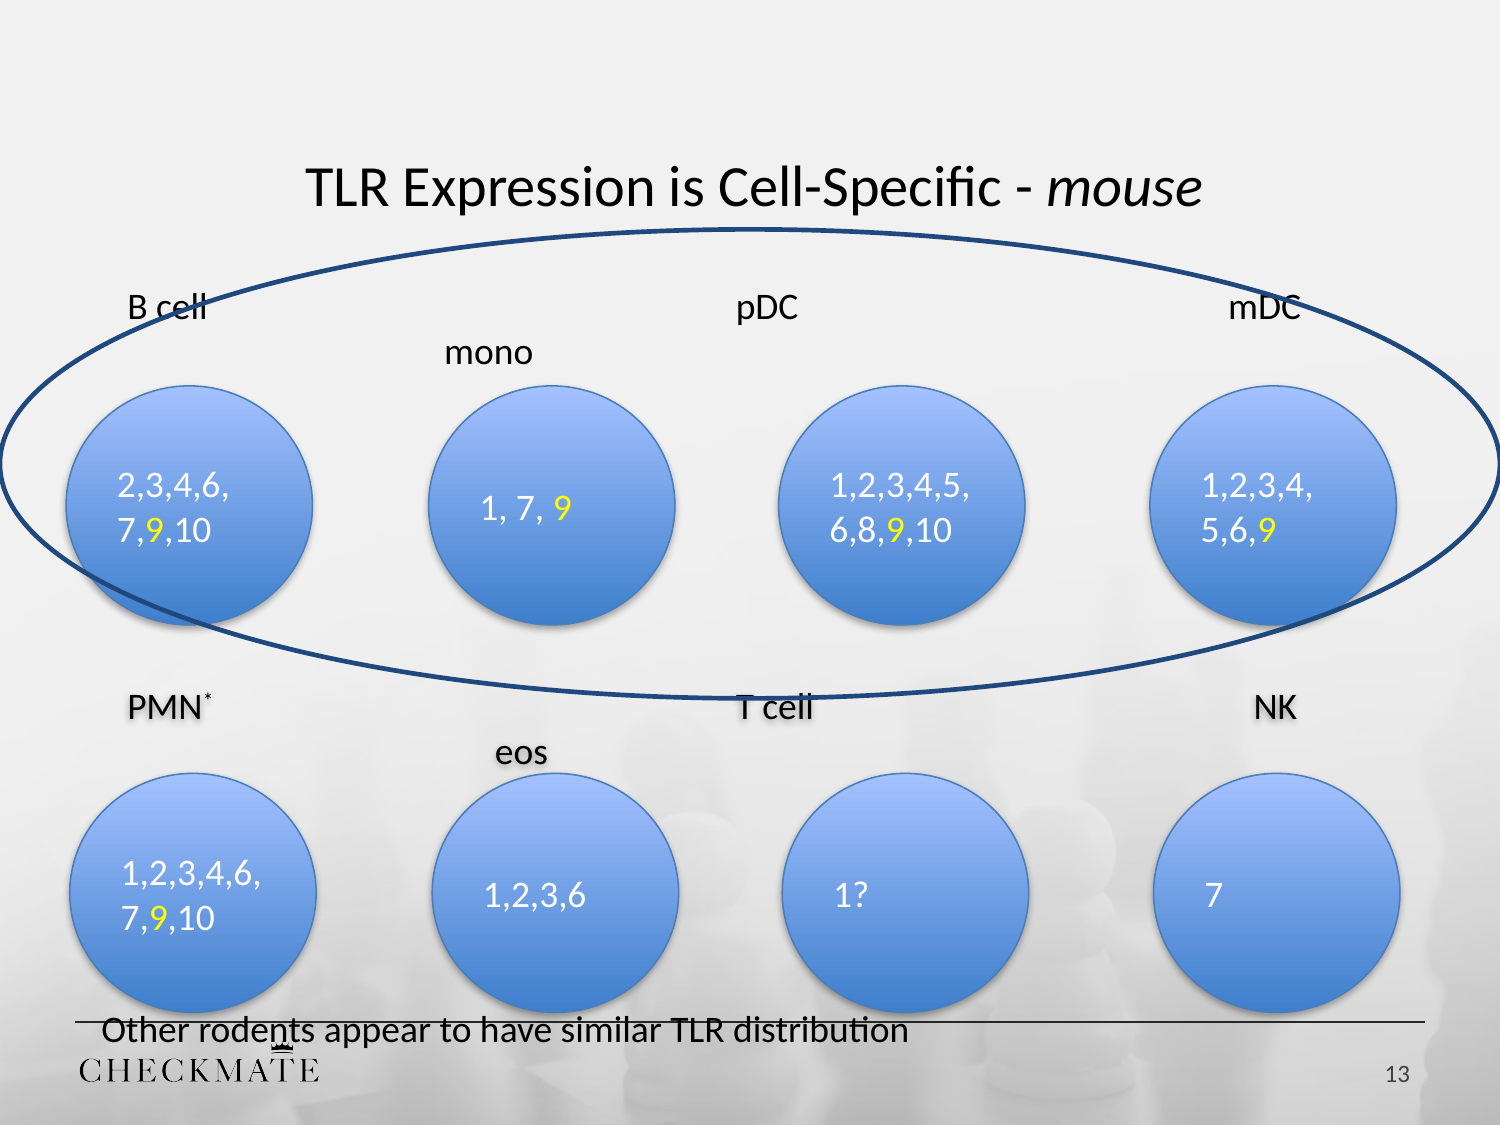

# TLR Expression is Cell-Specific - mouse

B cell 		    		 pDC 			      mDC 				  mono
2,3,4,6,
7,9,10
1, 7, 9
1,2,3,4,5,
6,8,9,10
1,2,3,4,
5,6,9
PMN* 				 T cell 			         NK 				        eos
1,2,3,4,6,
7,9,10
1,2,3,6
1?
7
Other rodents appear to have similar TLR distribution
13